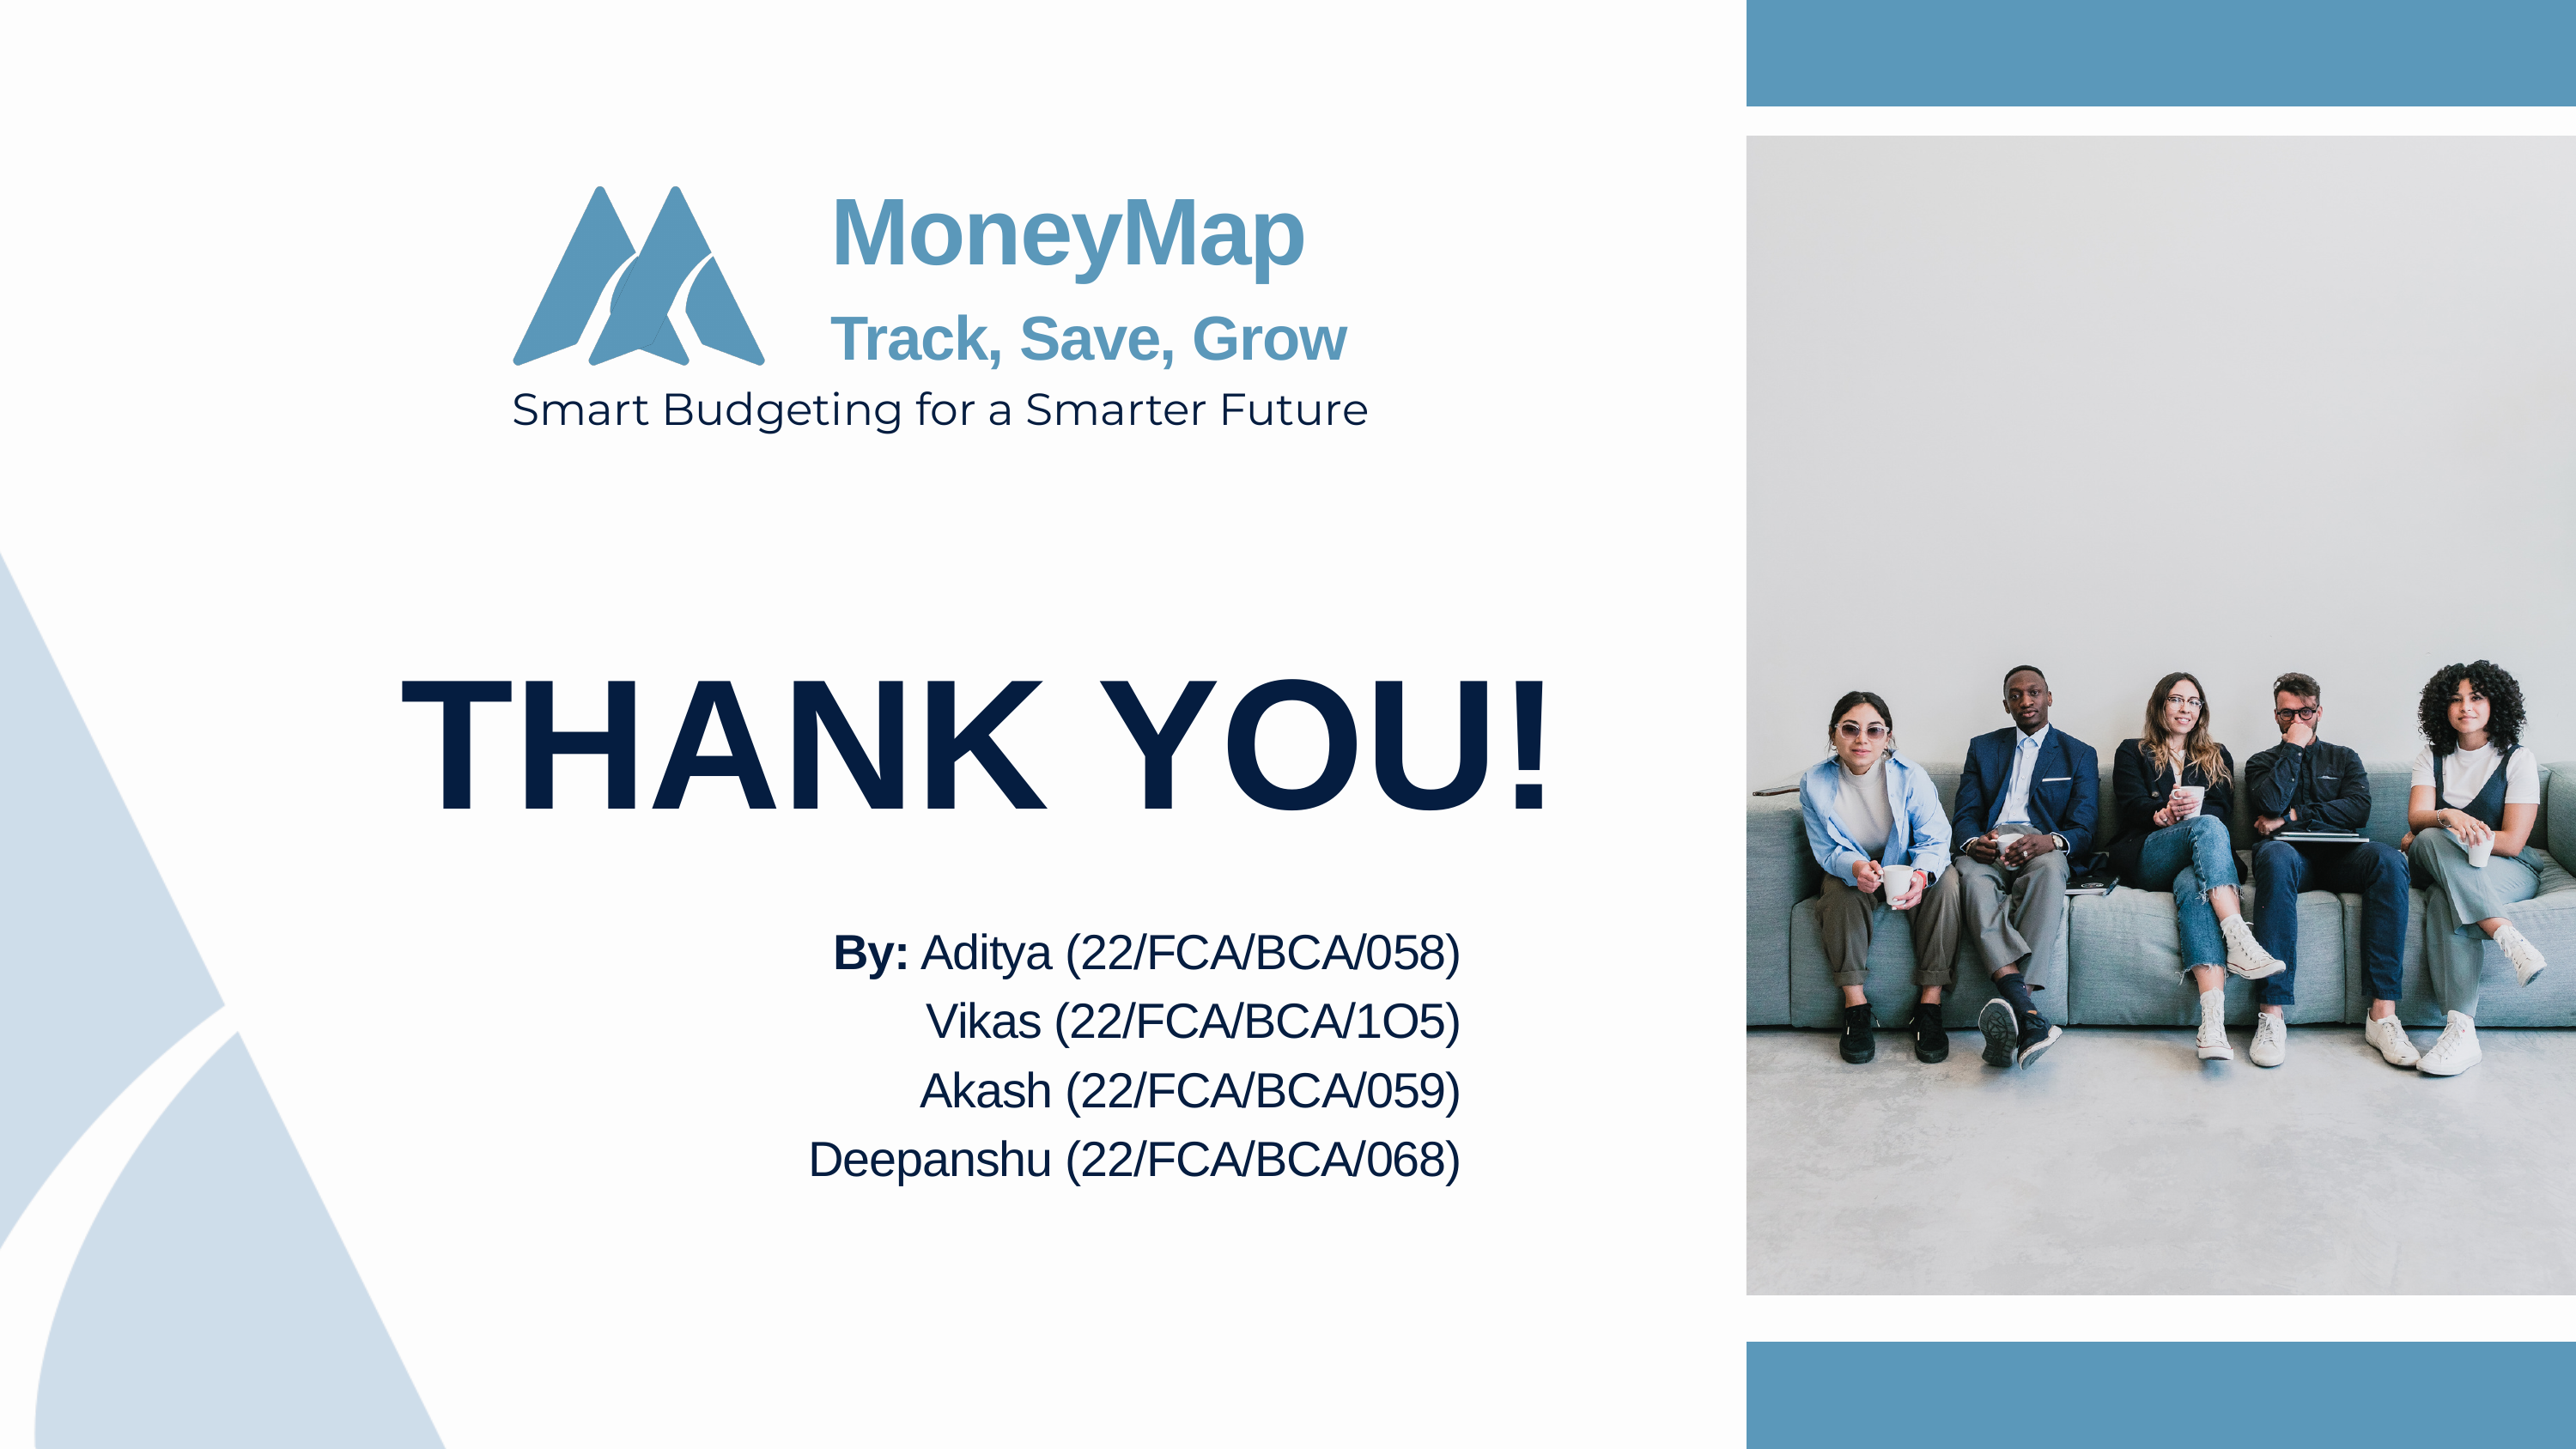

MoneyMap

Track, Save, Grow
Smart Budgeting for a Smarter Future

THANK YOU!
By: Aditya (22/FCA/BCA/058)
Vikas (22/FCA/BCA/1O5)
Akash (22/FCA/BCA/059)
Deepanshu (22/FCA/BCA/068)